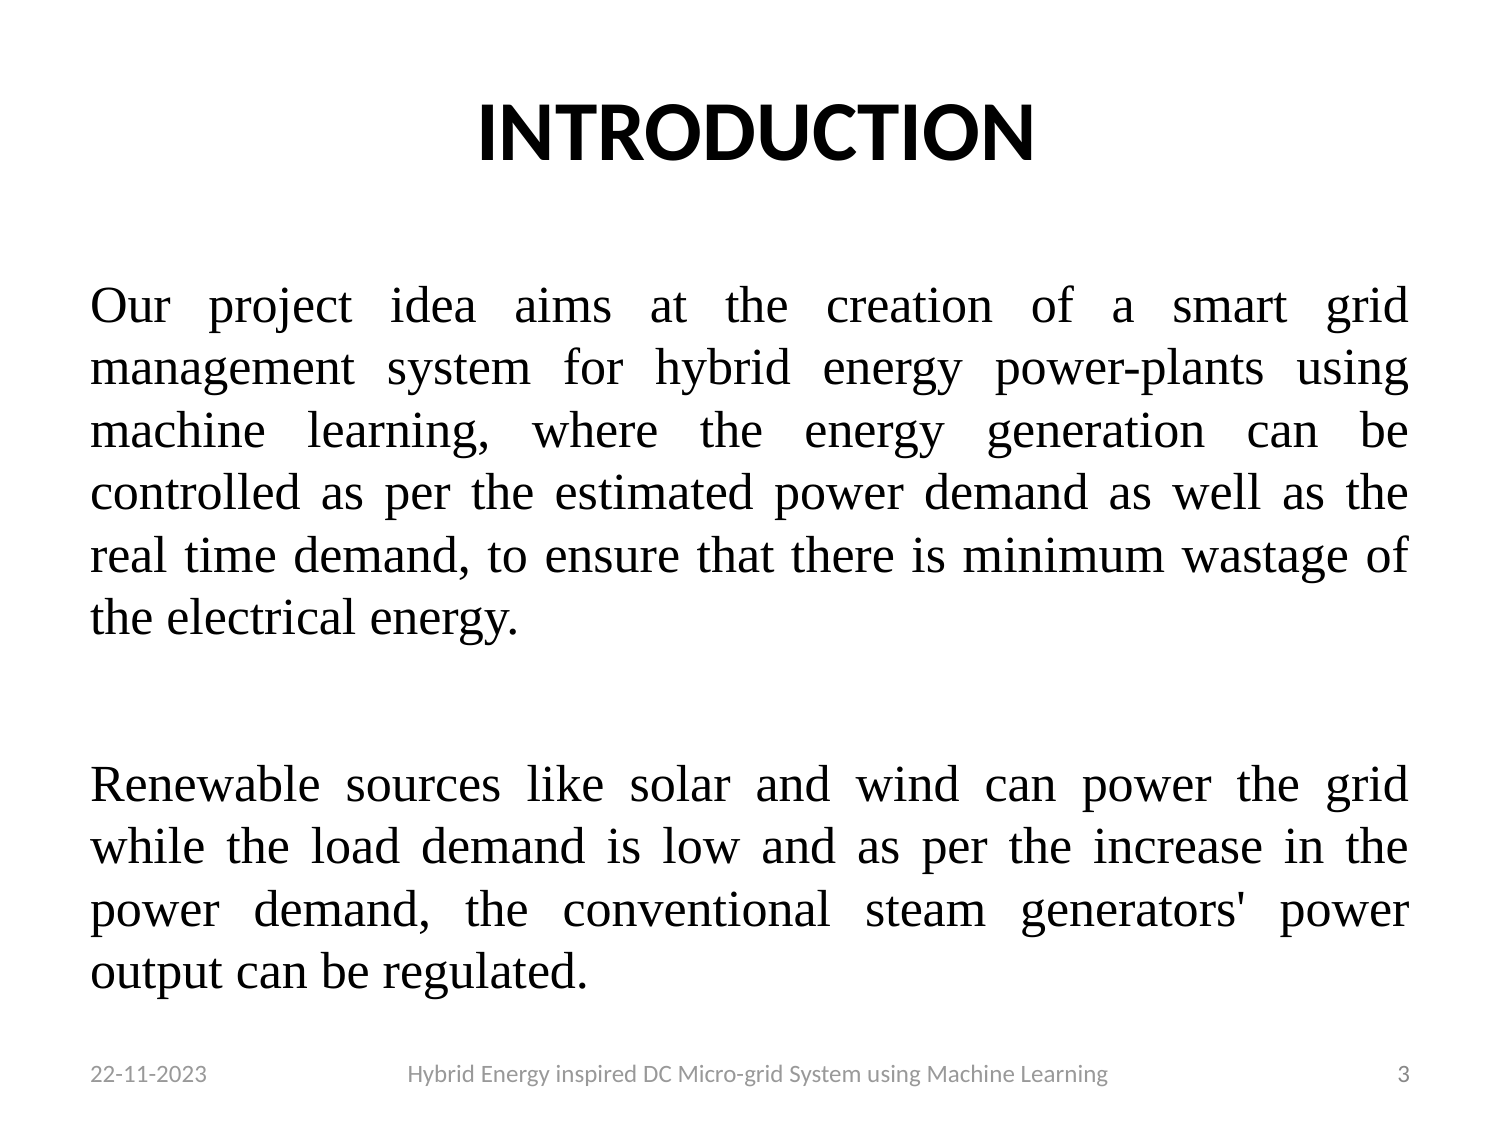

# INTRODUCTION
Our project idea aims at the creation of a smart grid management system for hybrid energy power-plants using machine learning, where the energy generation can be controlled as per the estimated power demand as well as the real time demand, to ensure that there is minimum wastage of the electrical energy.

Renewable sources like solar and wind can power the grid while the load demand is low and as per the increase in the power demand, the conventional steam generators' power output can be regulated.

22-11-2023                                   Hybrid Energy inspired DC Micro-grid System using Machine Learning
3